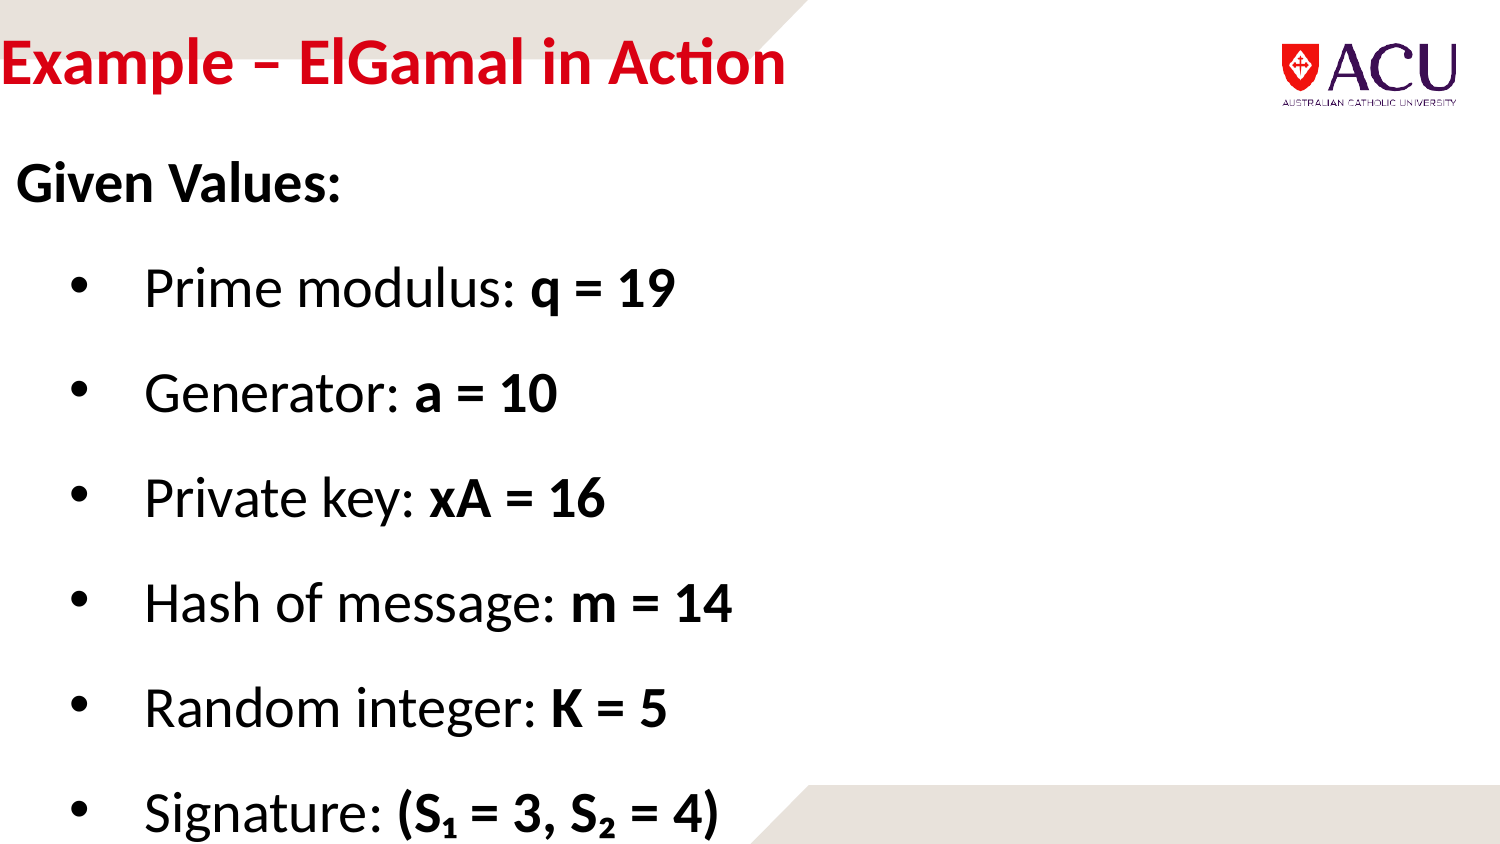

# Example – ElGamal in Action
Given Values:
Prime modulus: q = 19
Generator: a = 10
Private key: xA = 16
Hash of message: m = 14
Random integer: K = 5
Signature: (S₁ = 3, S₂ = 4)